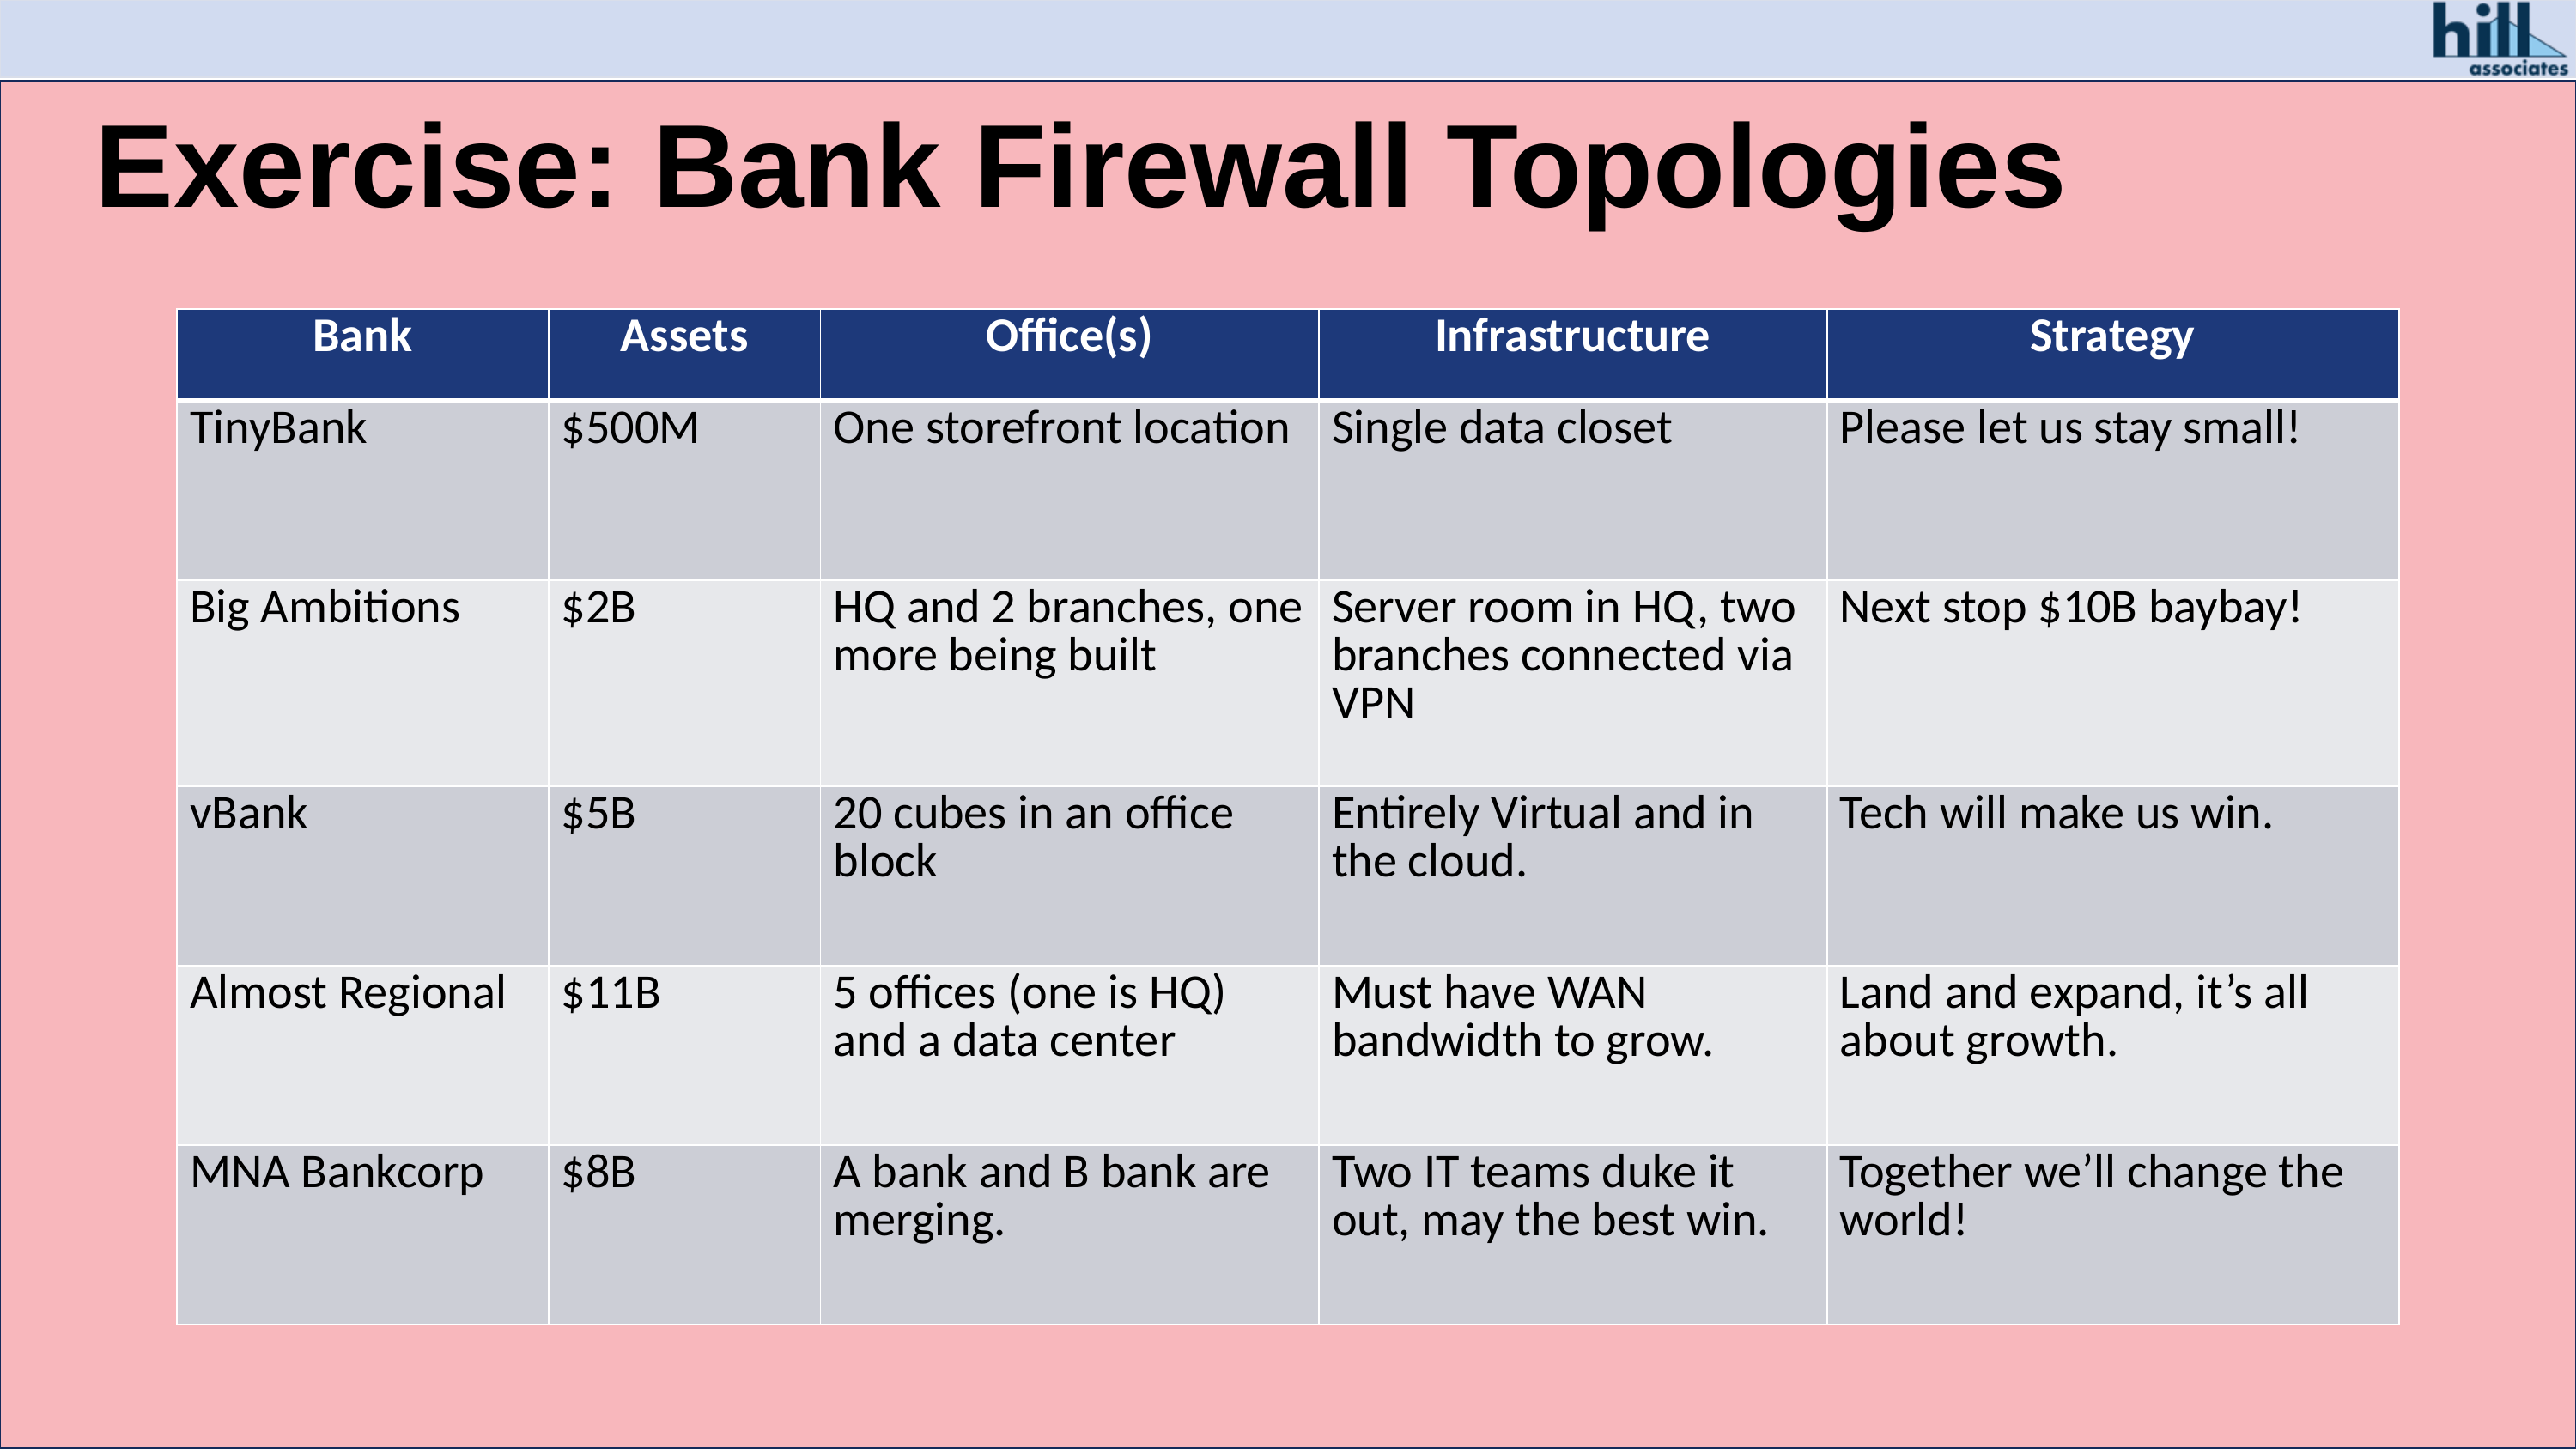

# Exercise: Bank Firewall Topologies

| Bank | Assets | Office(s) | Infrastructure | Strategy |
| --- | --- | --- | --- | --- |
| TinyBank | $500M | One storefront location | Single data closet | Please let us stay small! |
| Big Ambitions | $2B | HQ and 2 branches, one more being built | Server room in HQ, two branches connected via VPN | Next stop $10B baybay! |
| vBank | $5B | 20 cubes in an office block | Entirely Virtual and in the cloud. | Tech will make us win. |
| Almost Regional | $11B | 5 offices (one is HQ) and a data center | Must have WAN bandwidth to grow. | Land and expand, it’s all about growth. |
| MNA Bankcorp | $8B | A bank and B bank are merging. | Two IT teams duke it out, may the best win. | Together we’ll change the world! |